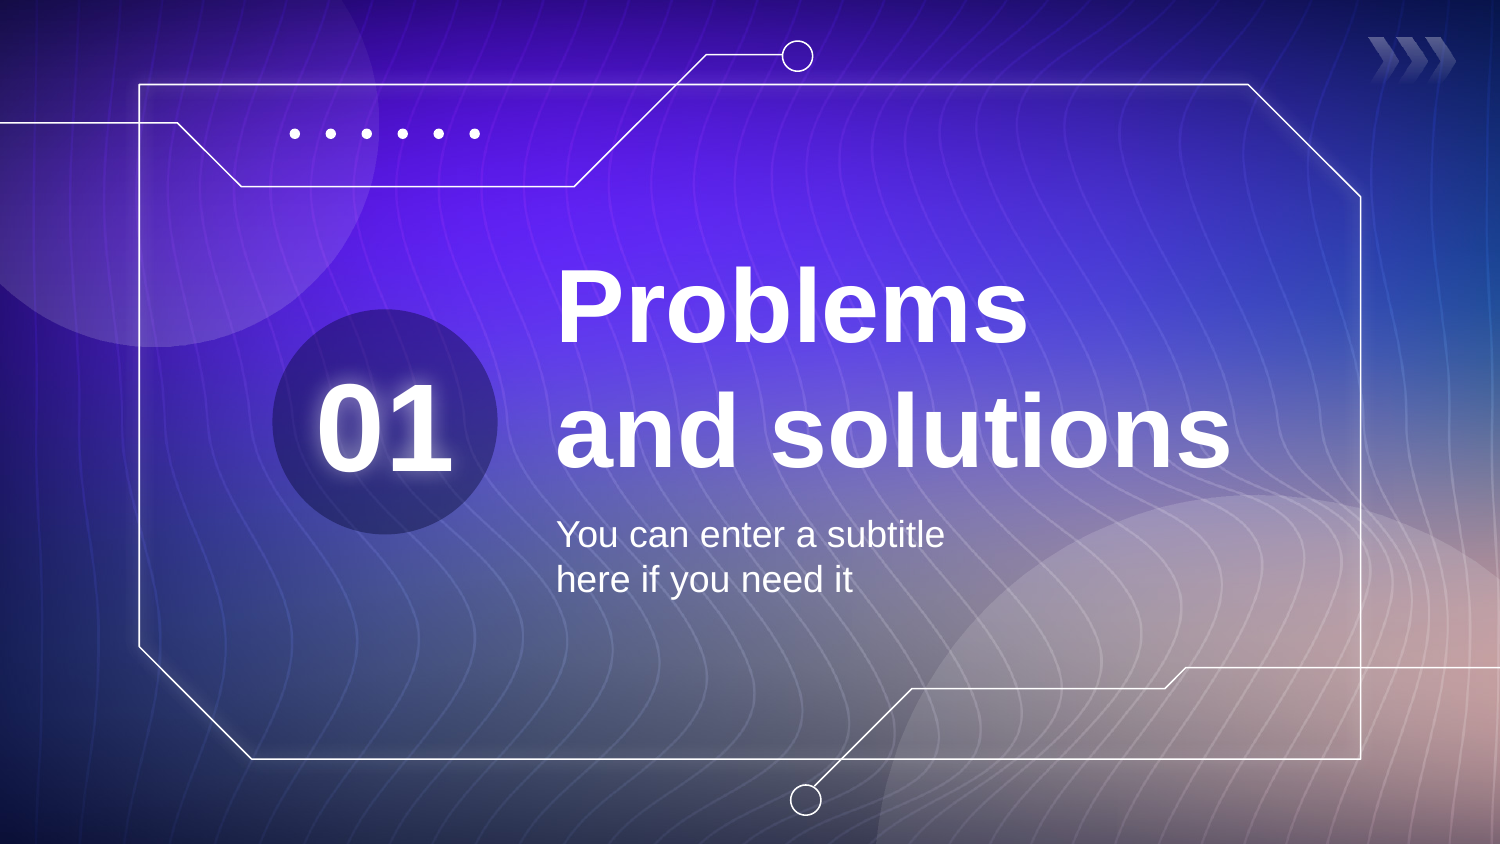

# Problems
and solutions

01
You can enter a subtitle here if you need it